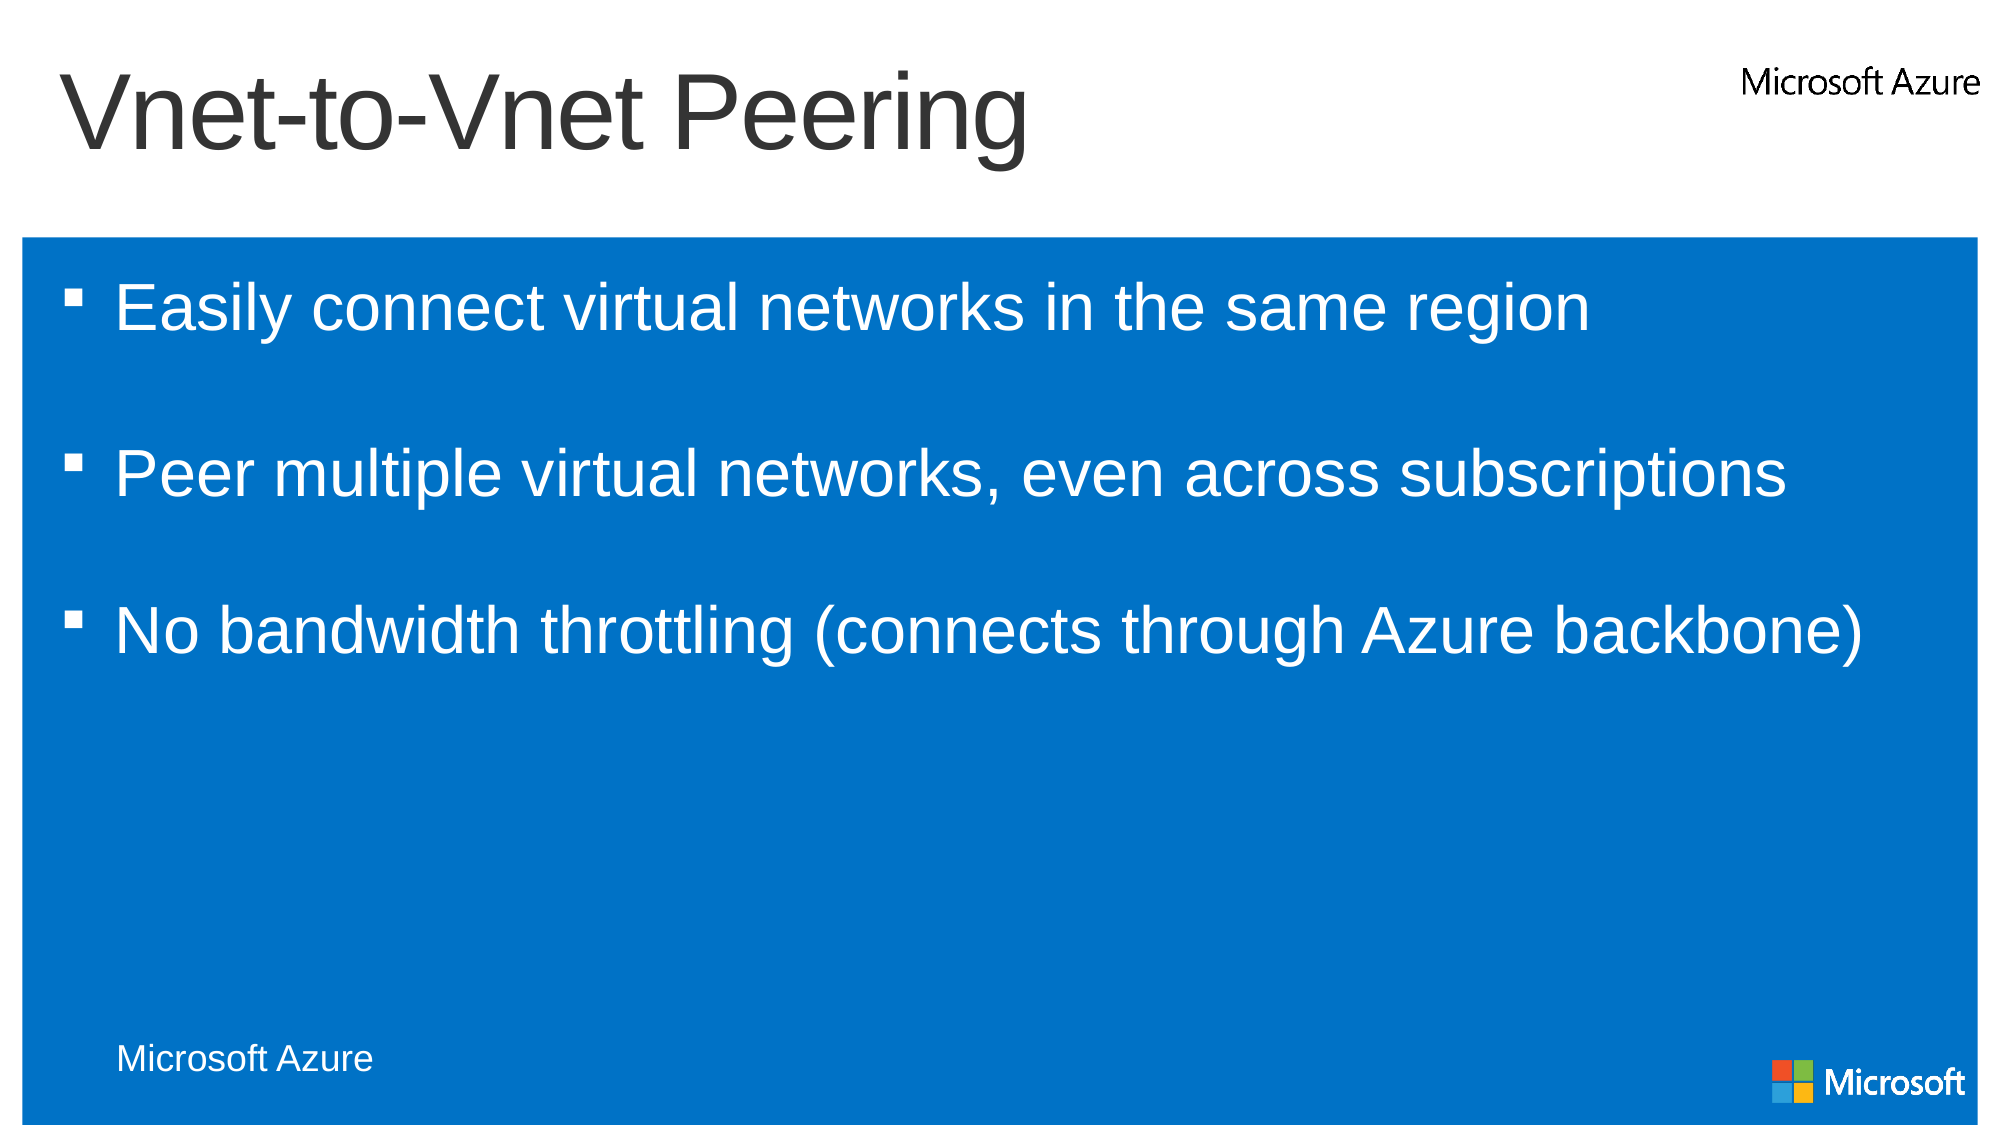

# Vnet-to-Vnet Peering
Easily connect virtual networks in the same region
Peer multiple virtual networks, even across subscriptions
No bandwidth throttling (connects through Azure backbone)

Microsoft Azure